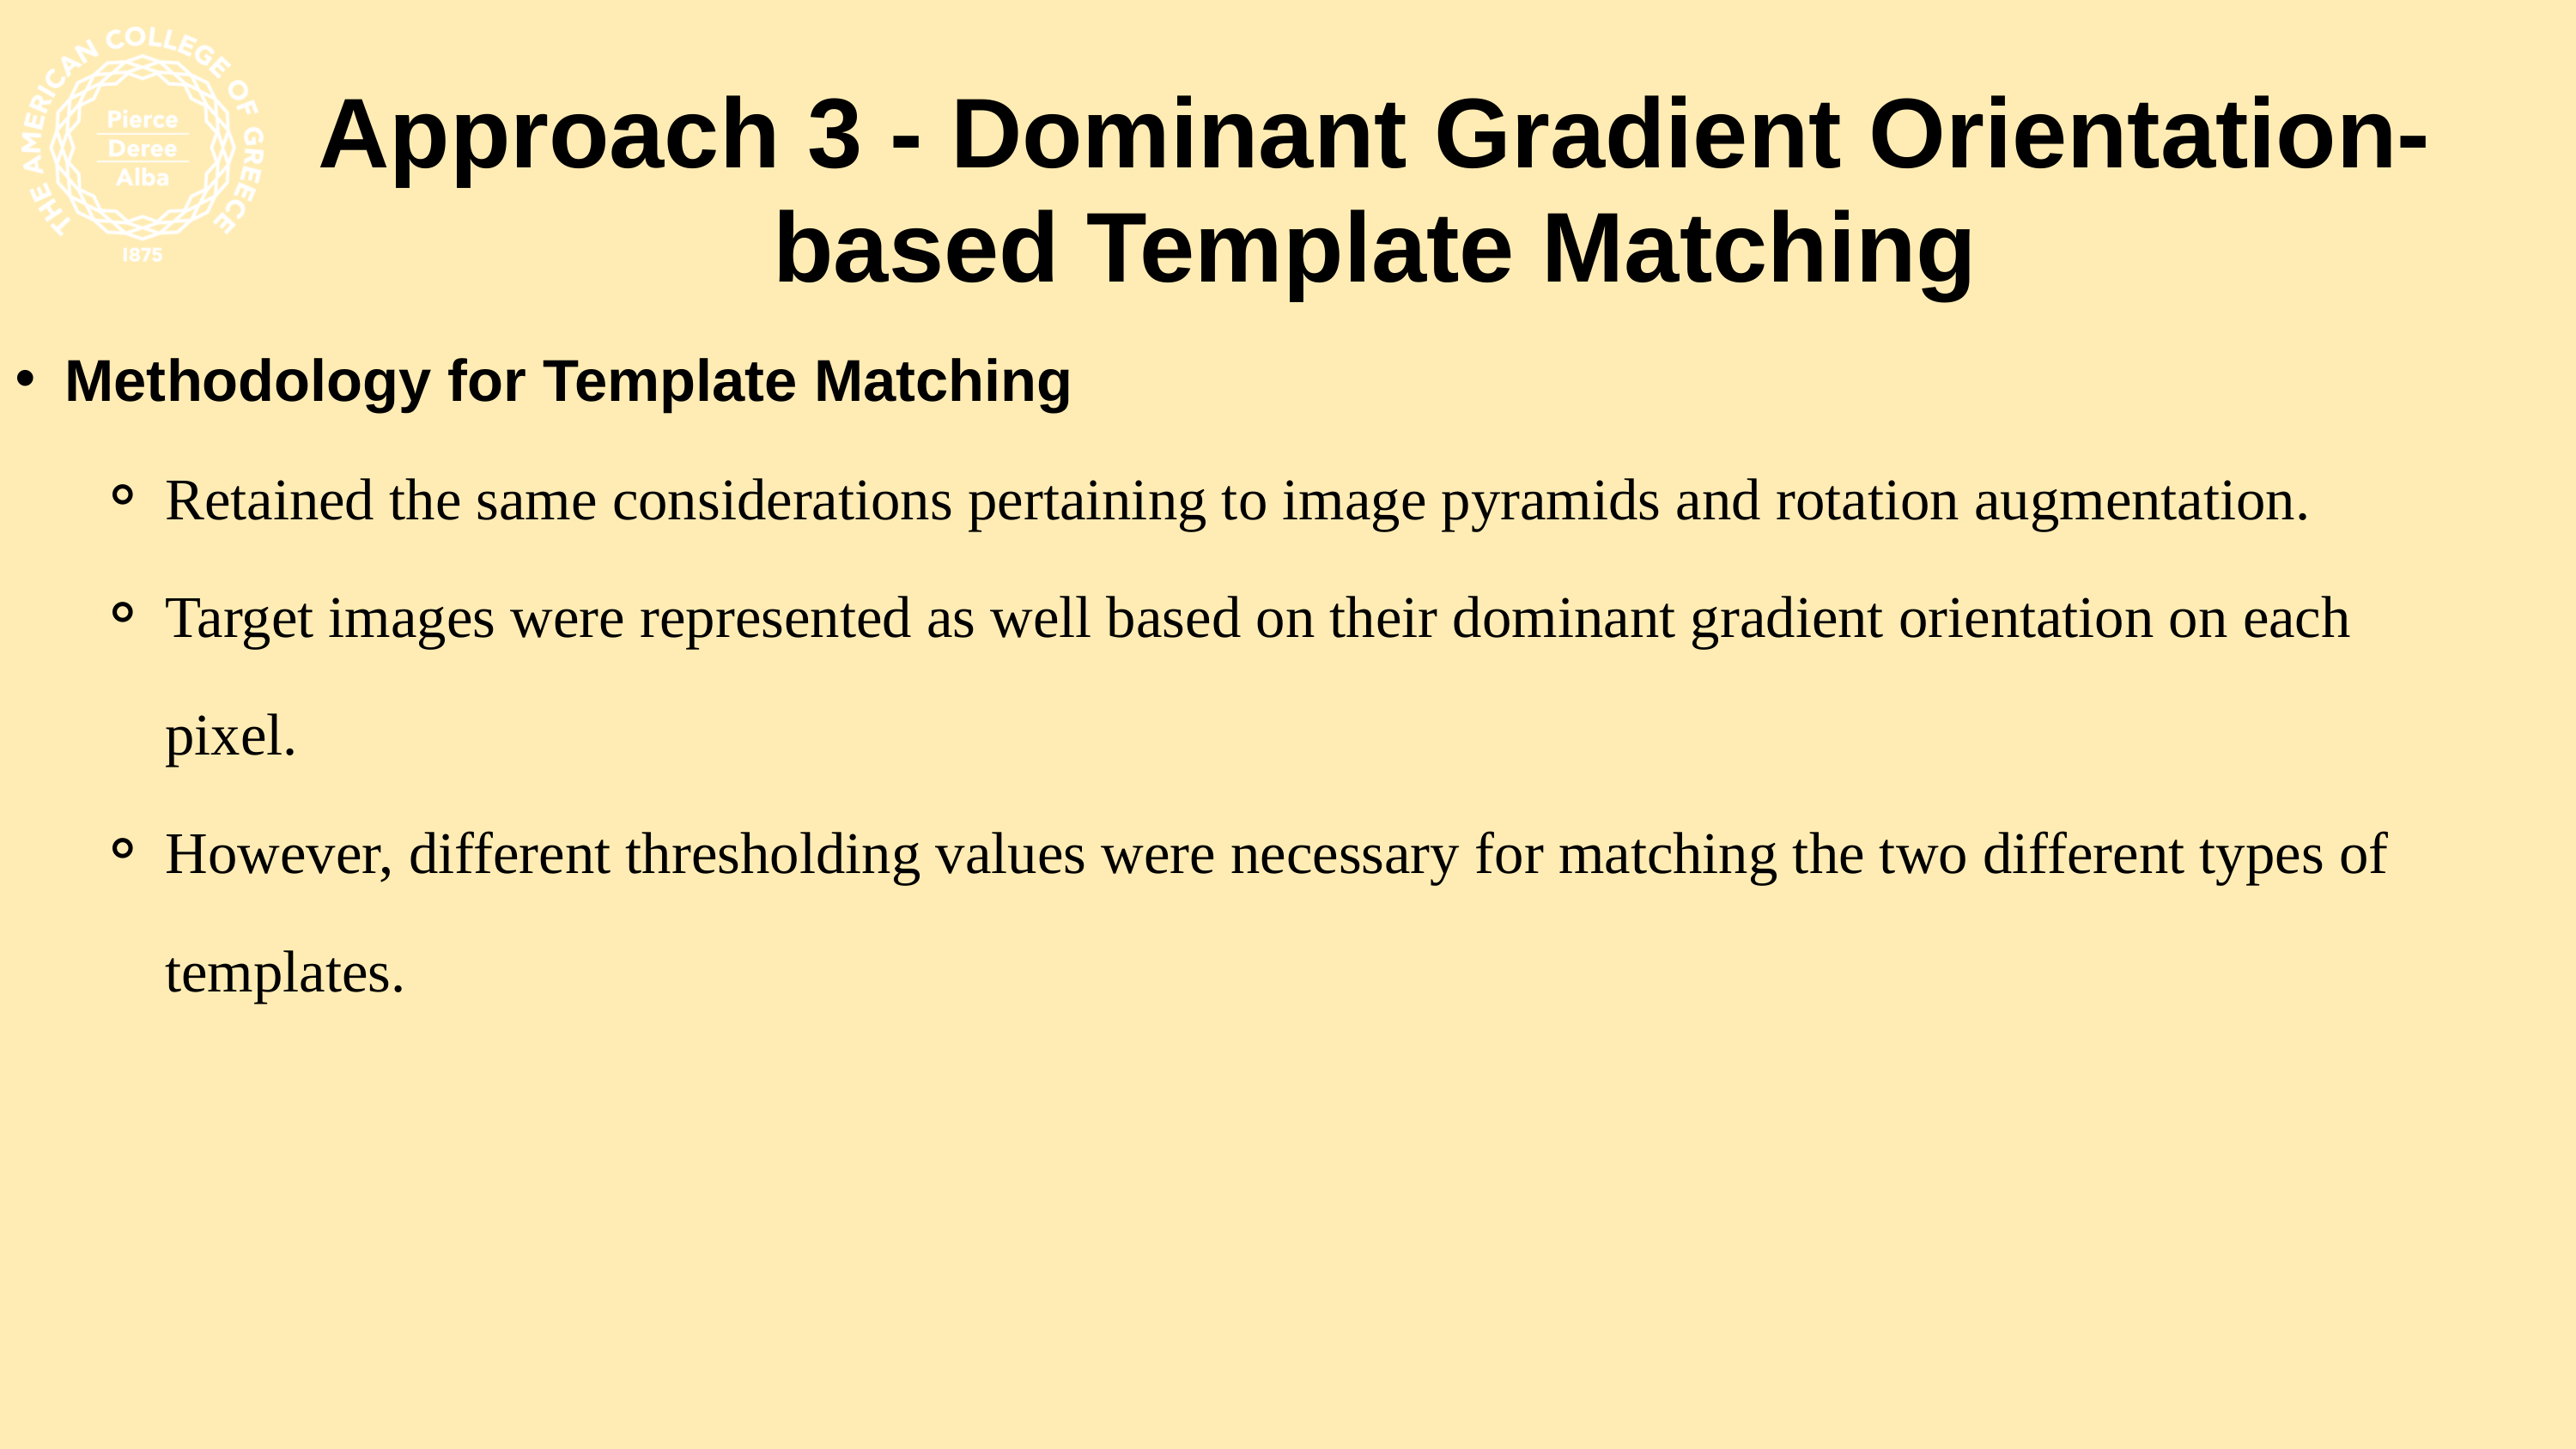

Approach 3 - Dominant Gradient Orientation-based Template Matching
Methodology for Template Matching
Retained the same considerations pertaining to image pyramids and rotation augmentation.
Target images were represented as well based on their dominant gradient orientation on each pixel.
However, different thresholding values were necessary for matching the two different types of templates.